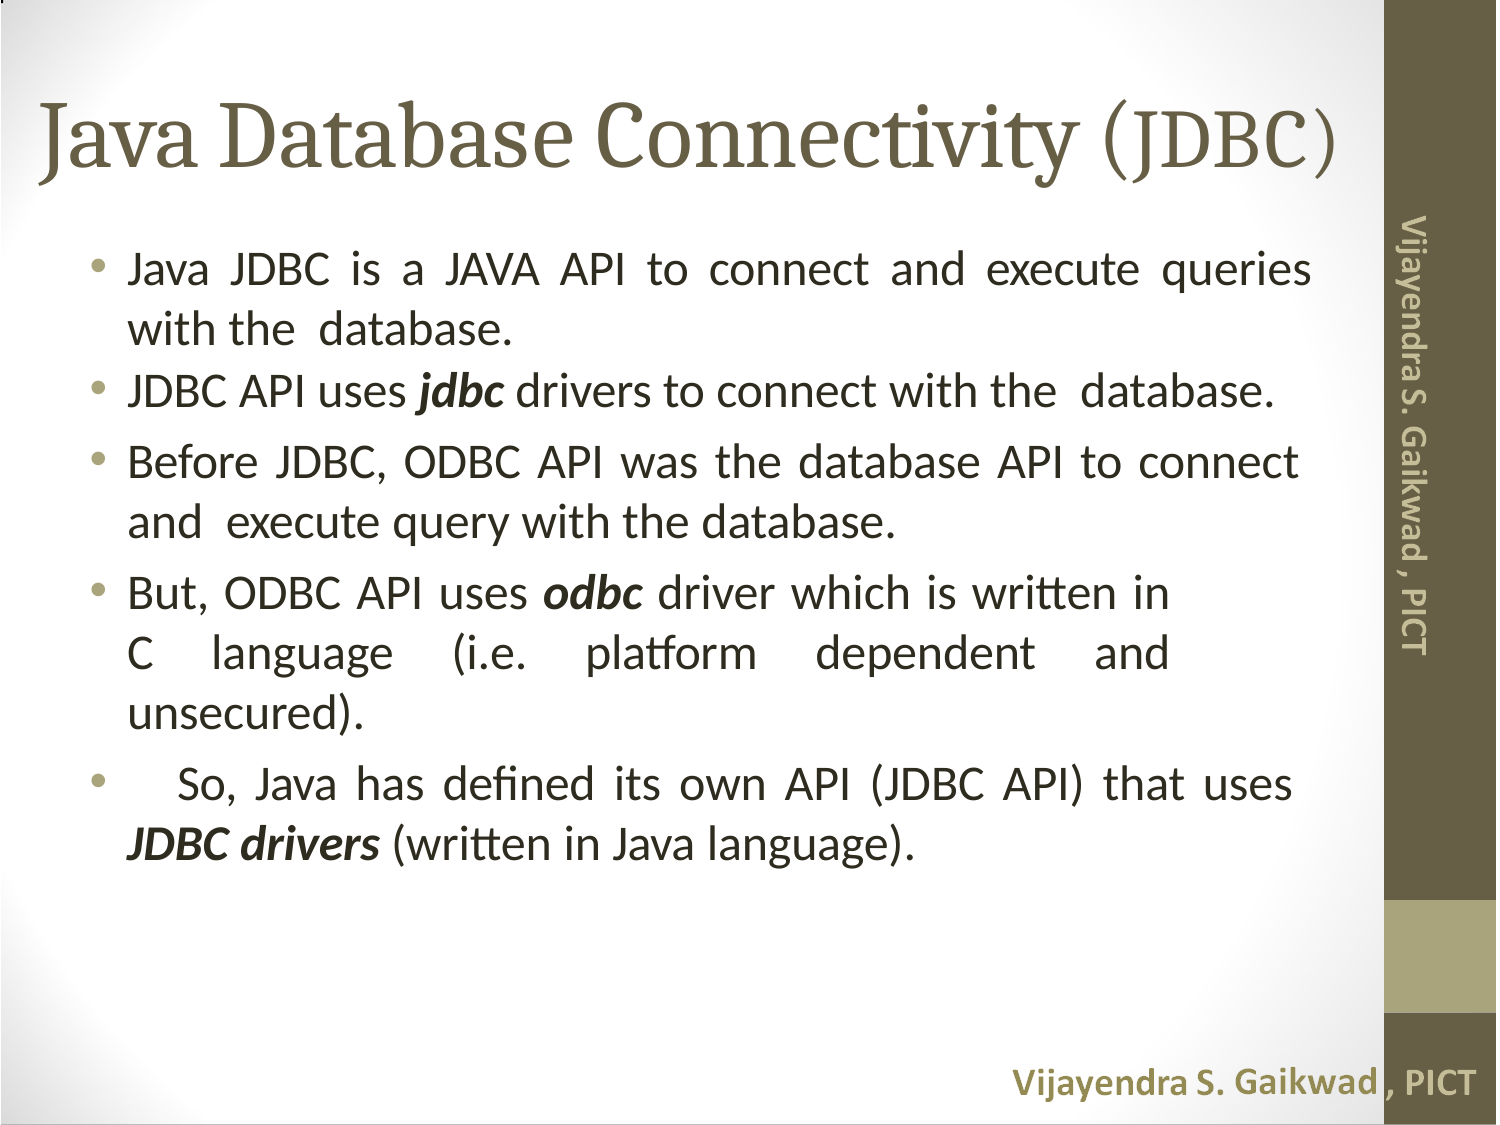

# Java Database Connectivity (JDBC)
Java JDBC is a JAVA API to connect and execute queries with the  database.
JDBC API uses jdbc drivers to connect with the  database.
Before JDBC, ODBC API was the database API to connect and  execute query with the database.
But, ODBC API uses odbc driver which is written in C language (i.e. platform dependent and unsecured).
	So, Java has defined its own API (JDBC API) that uses  JDBC drivers (written in Java language).